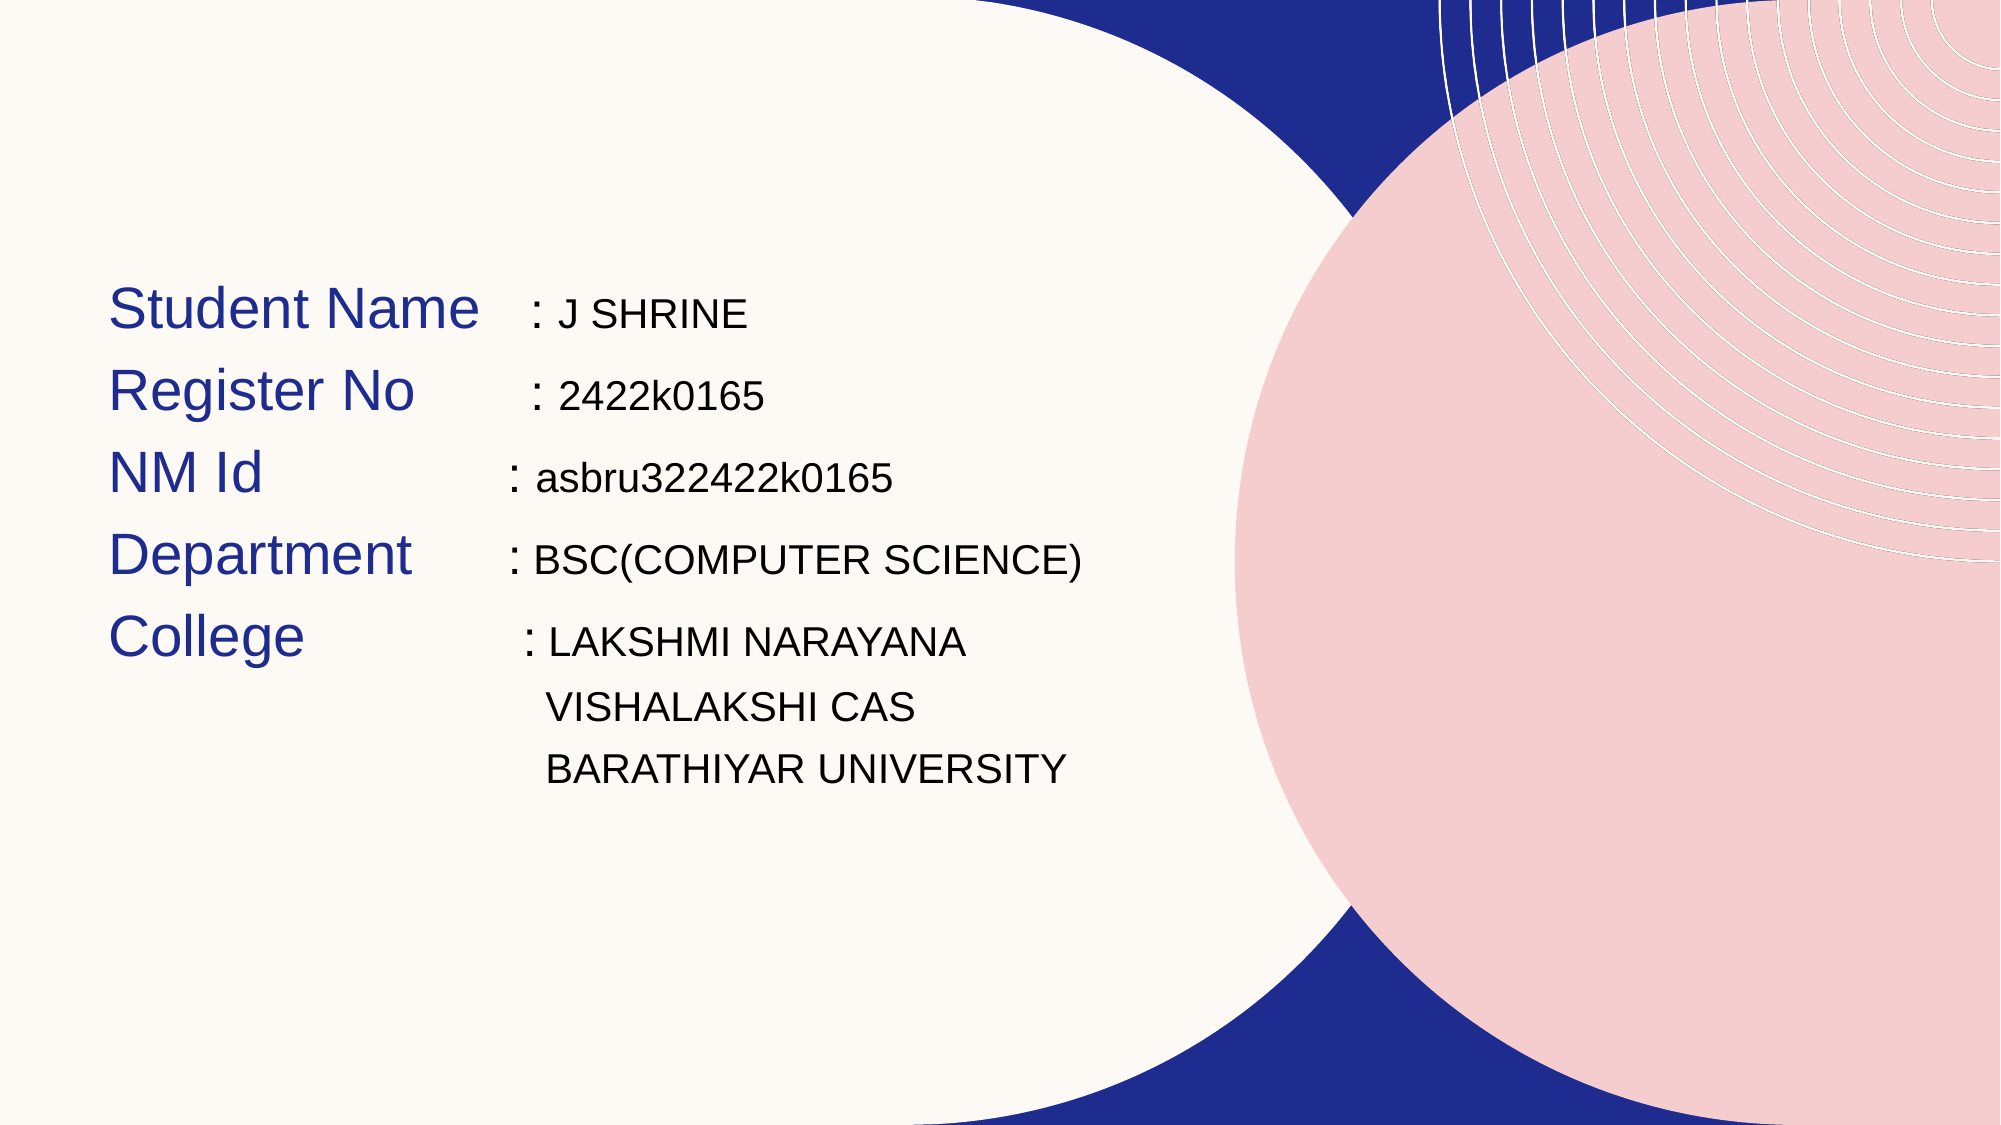

#
Student Name   : J SHRINE
Register No       : 2422k0165
NM Id               : asbru322422k0165
Department        : BSC(COMPUTER SCIENCE)
College                  : LAKSHMI NARAYANA
                                      VISHALAKSHI CAS
                                      BARATHIYAR UNIVERSITY